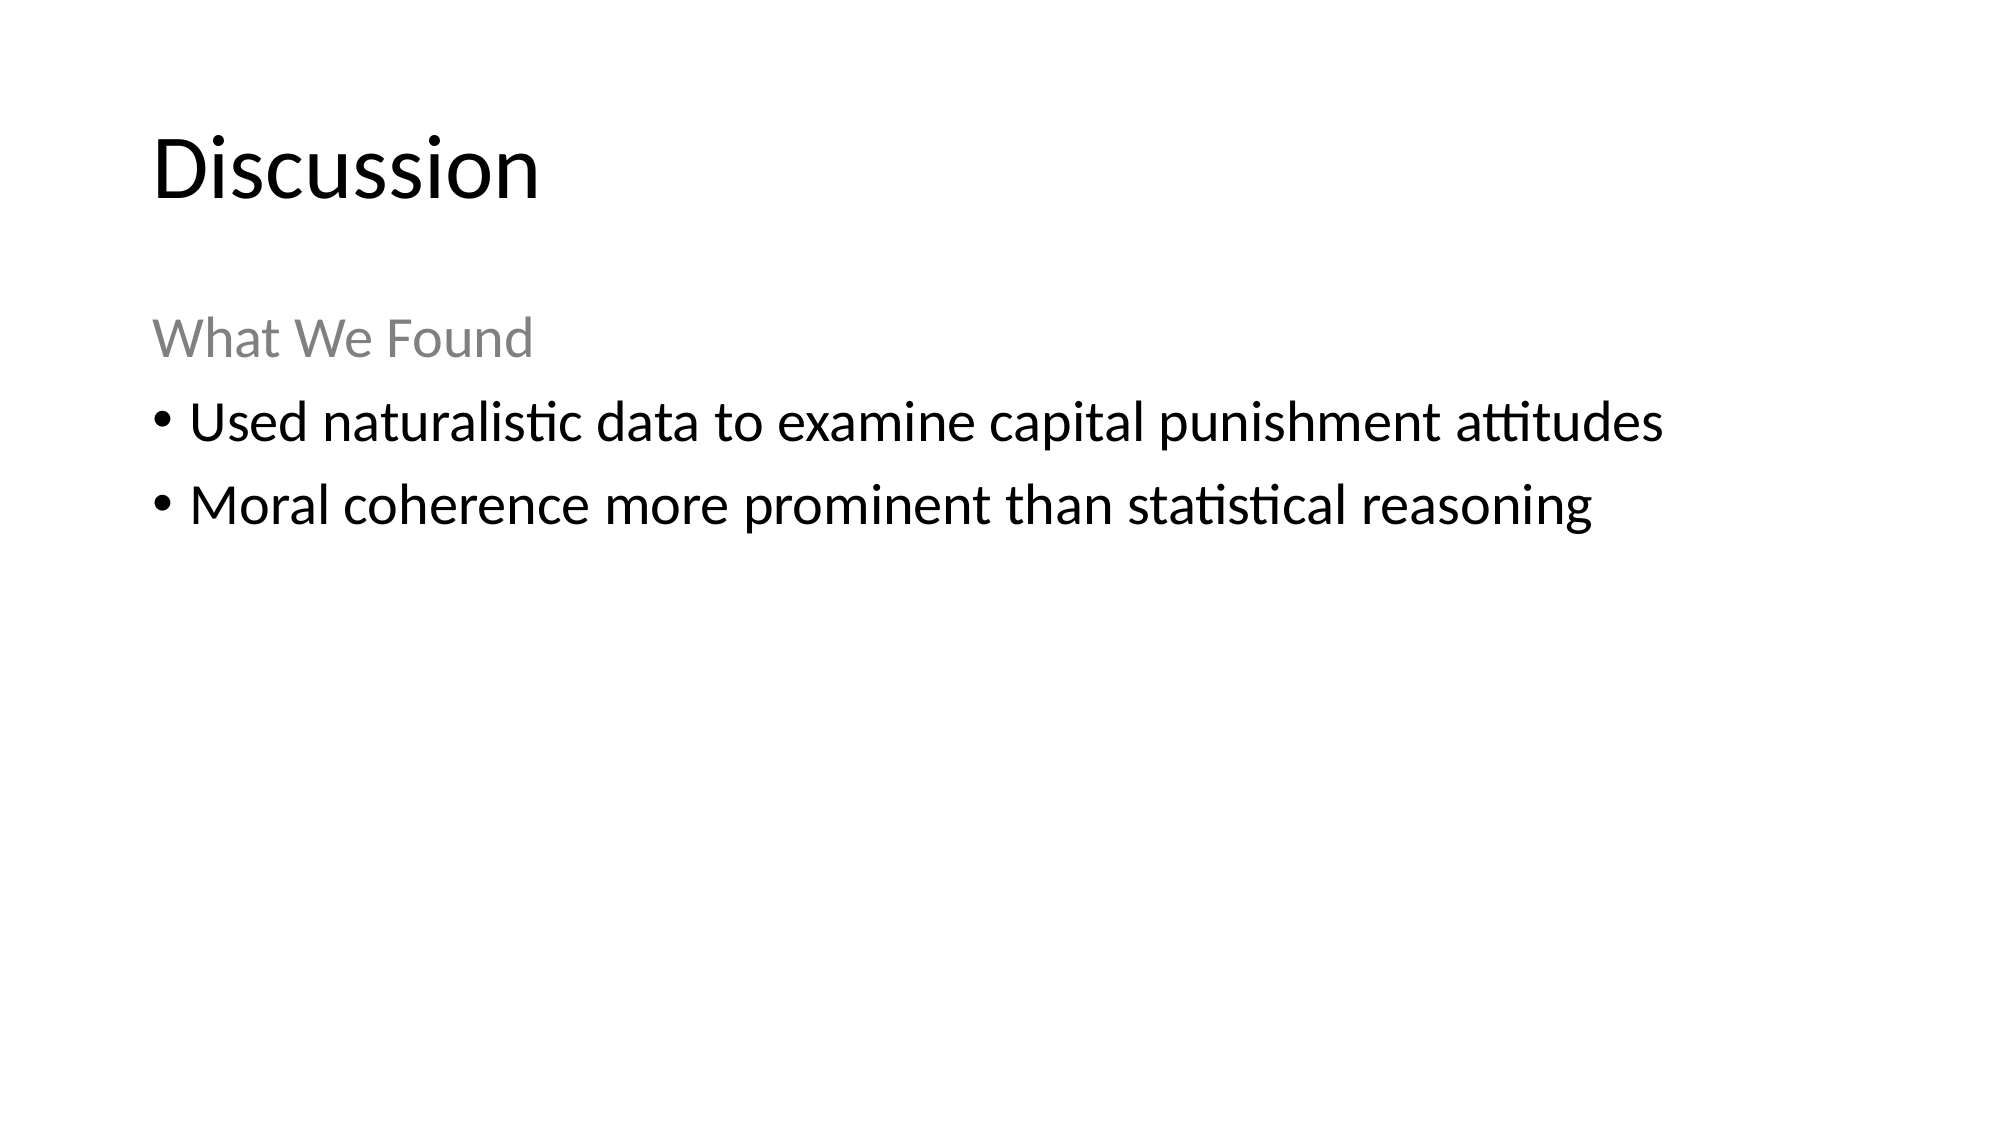

# Discussion
What We Found
Used naturalistic data to examine capital punishment attitudes
Moral coherence more prominent than statistical reasoning